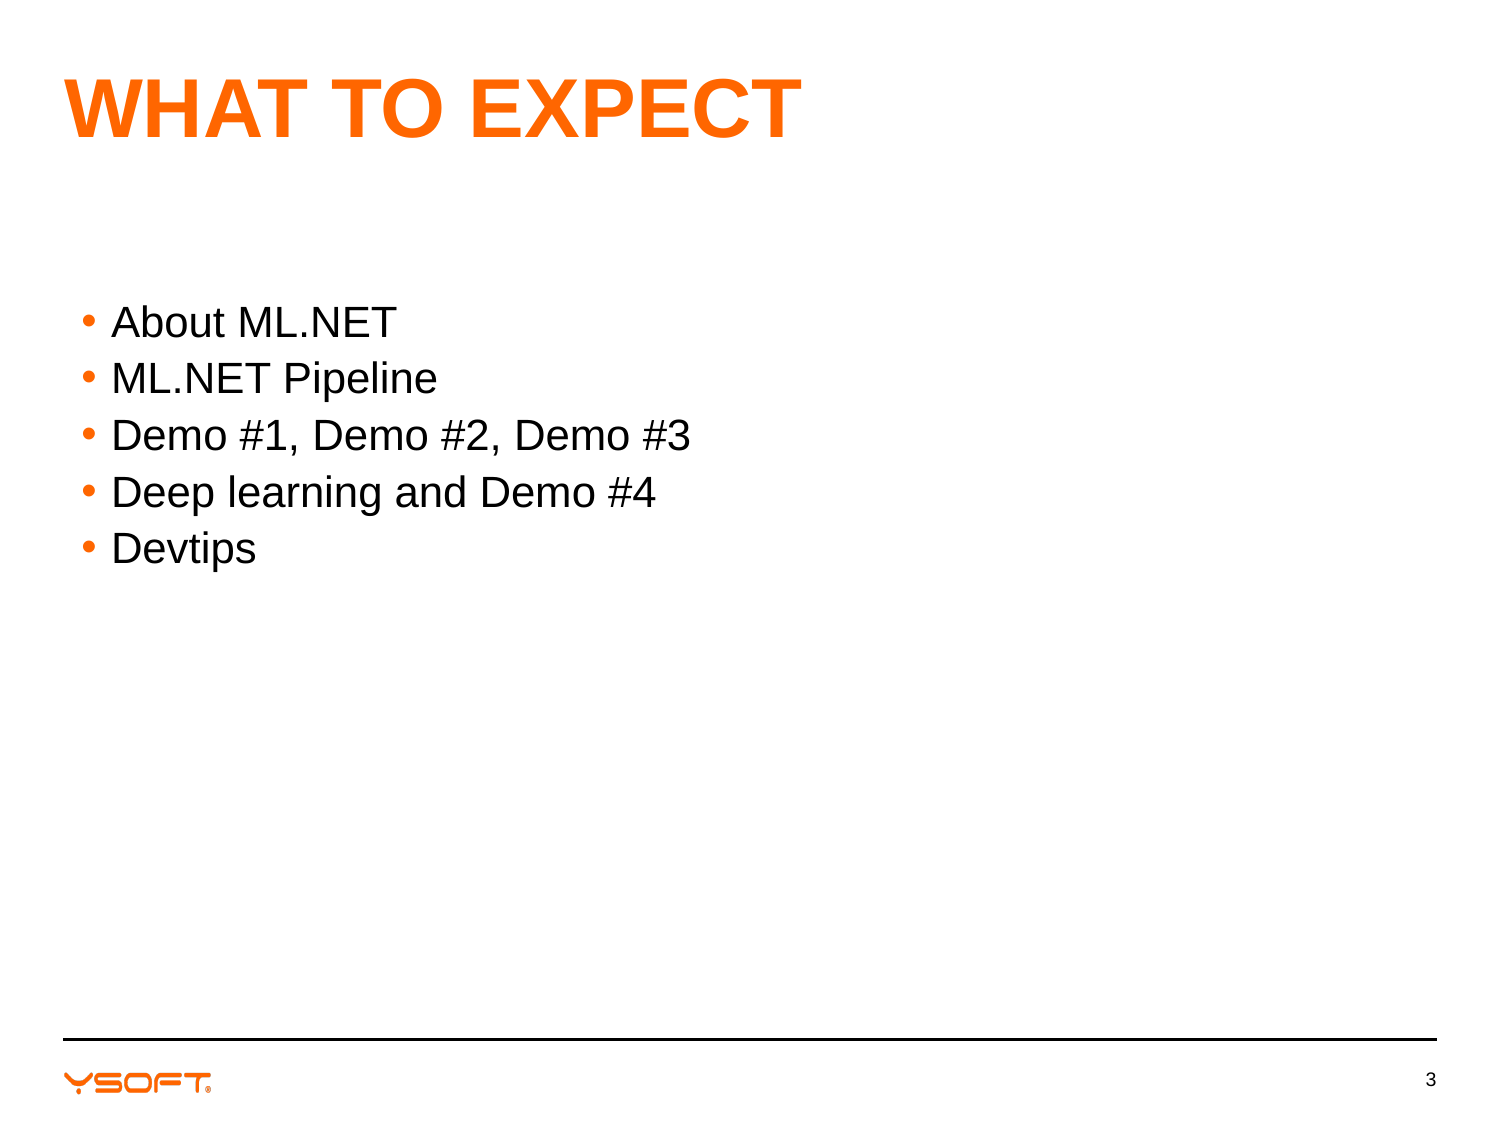

# What to expect

 About ML.NET
 ML.NET Pipeline
 Demo #1, Demo #2, Demo #3
 Deep learning and Demo #4
 Devtips